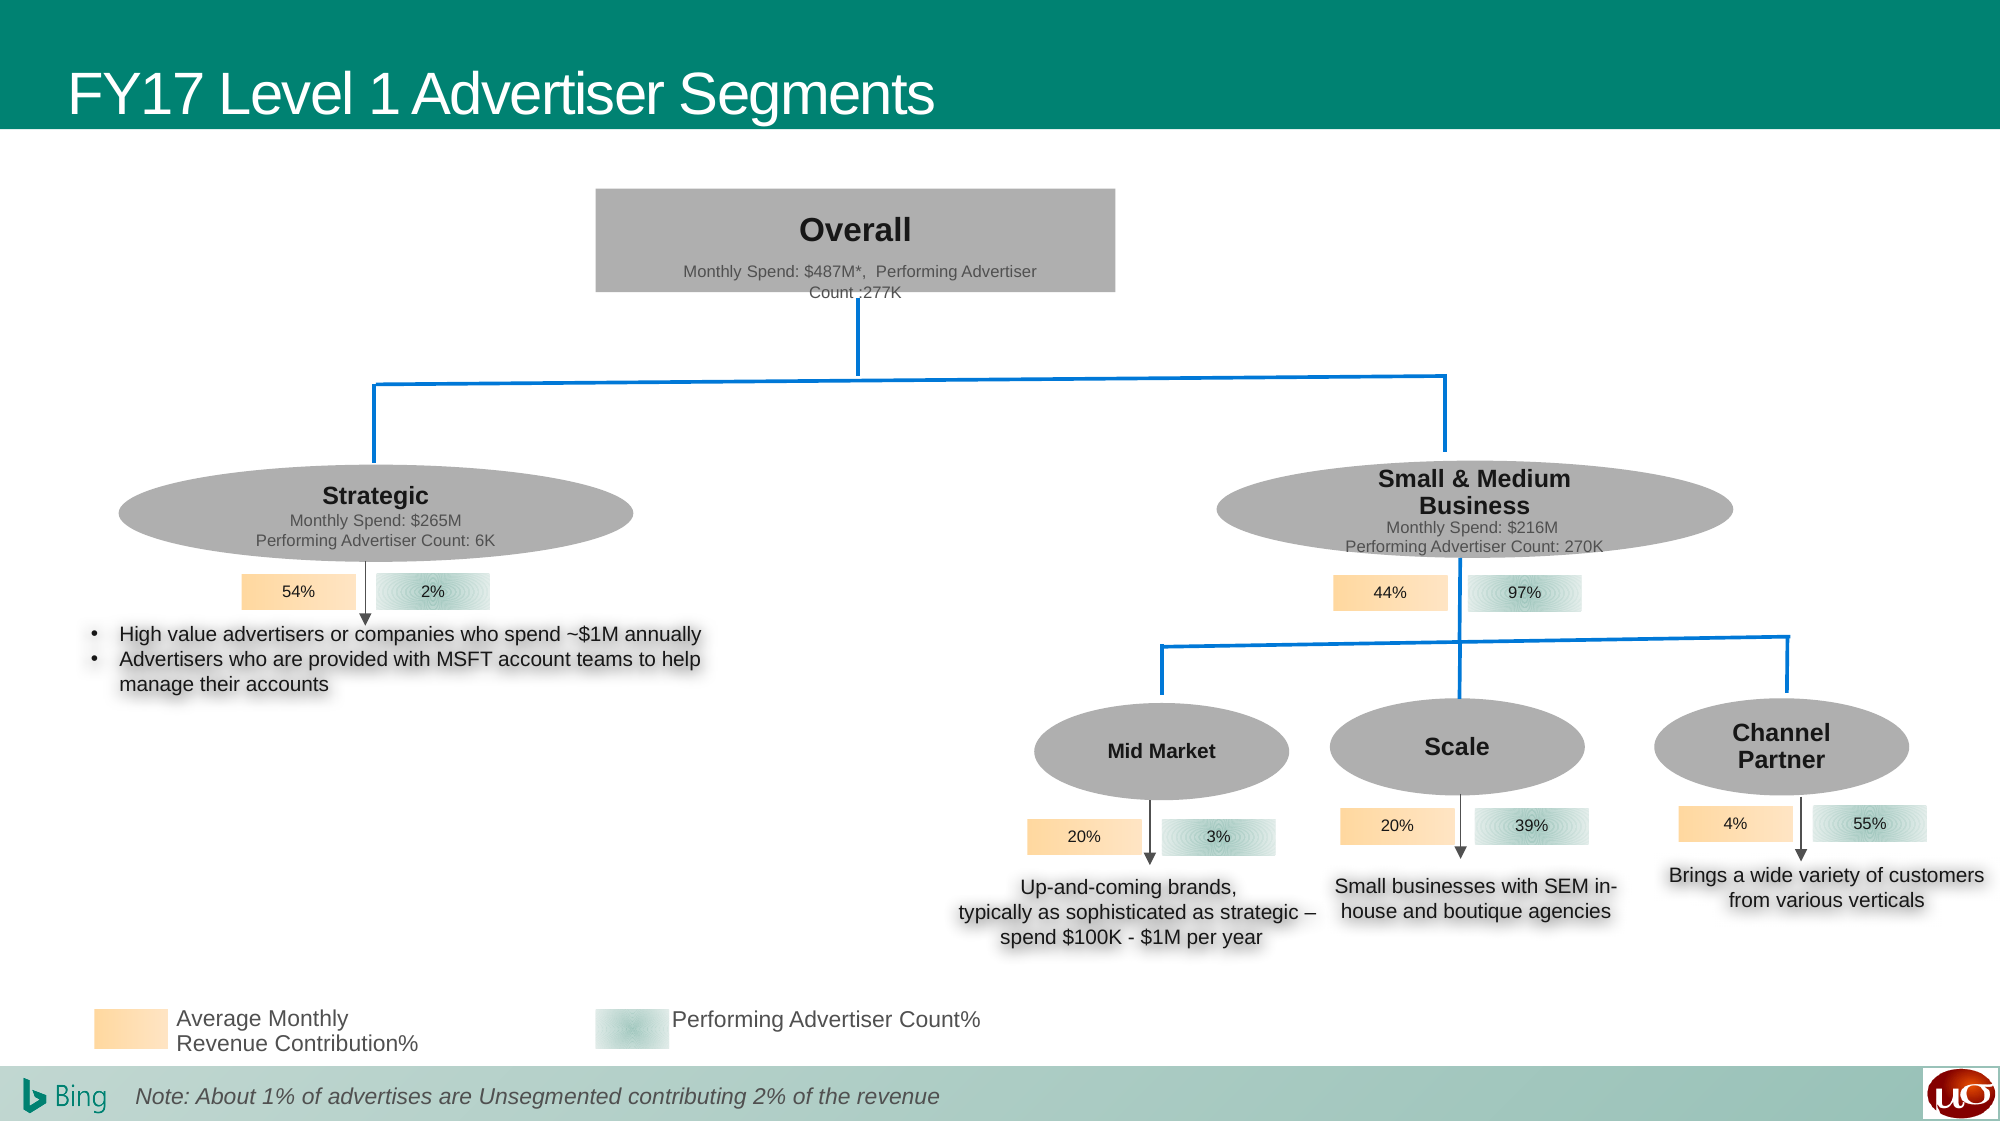

# FY17 Level 1 Advertiser Segments
Overall
 Monthly Spend: $487M*,  Performing Advertiser Count :277K

Small & Medium Business
Monthly Spend: $216M
Performing Advertiser Count: 270K

Strategic
Monthly Spend: $265M
Performing Advertiser Count: 6K

2%
54%
97%
44%
High value advertisers or companies who spend ~$1M annually
Advertisers who are provided with MSFT account teams to help manage their accounts

Scale
Channel Partner
Mid Market
55%
4%
39%
20%
3%
20%
Brings a wide variety of customers from various verticals
Small businesses with SEM in-house and boutique agencies
Up-and-coming brands,
  typically as sophisticated as strategic – spend $100K - $1M per year
Average Monthly Revenue Contribution%
Performing Advertiser Count%

Note: About 1% of advertises are Unsegmented contributing 2% of the revenue